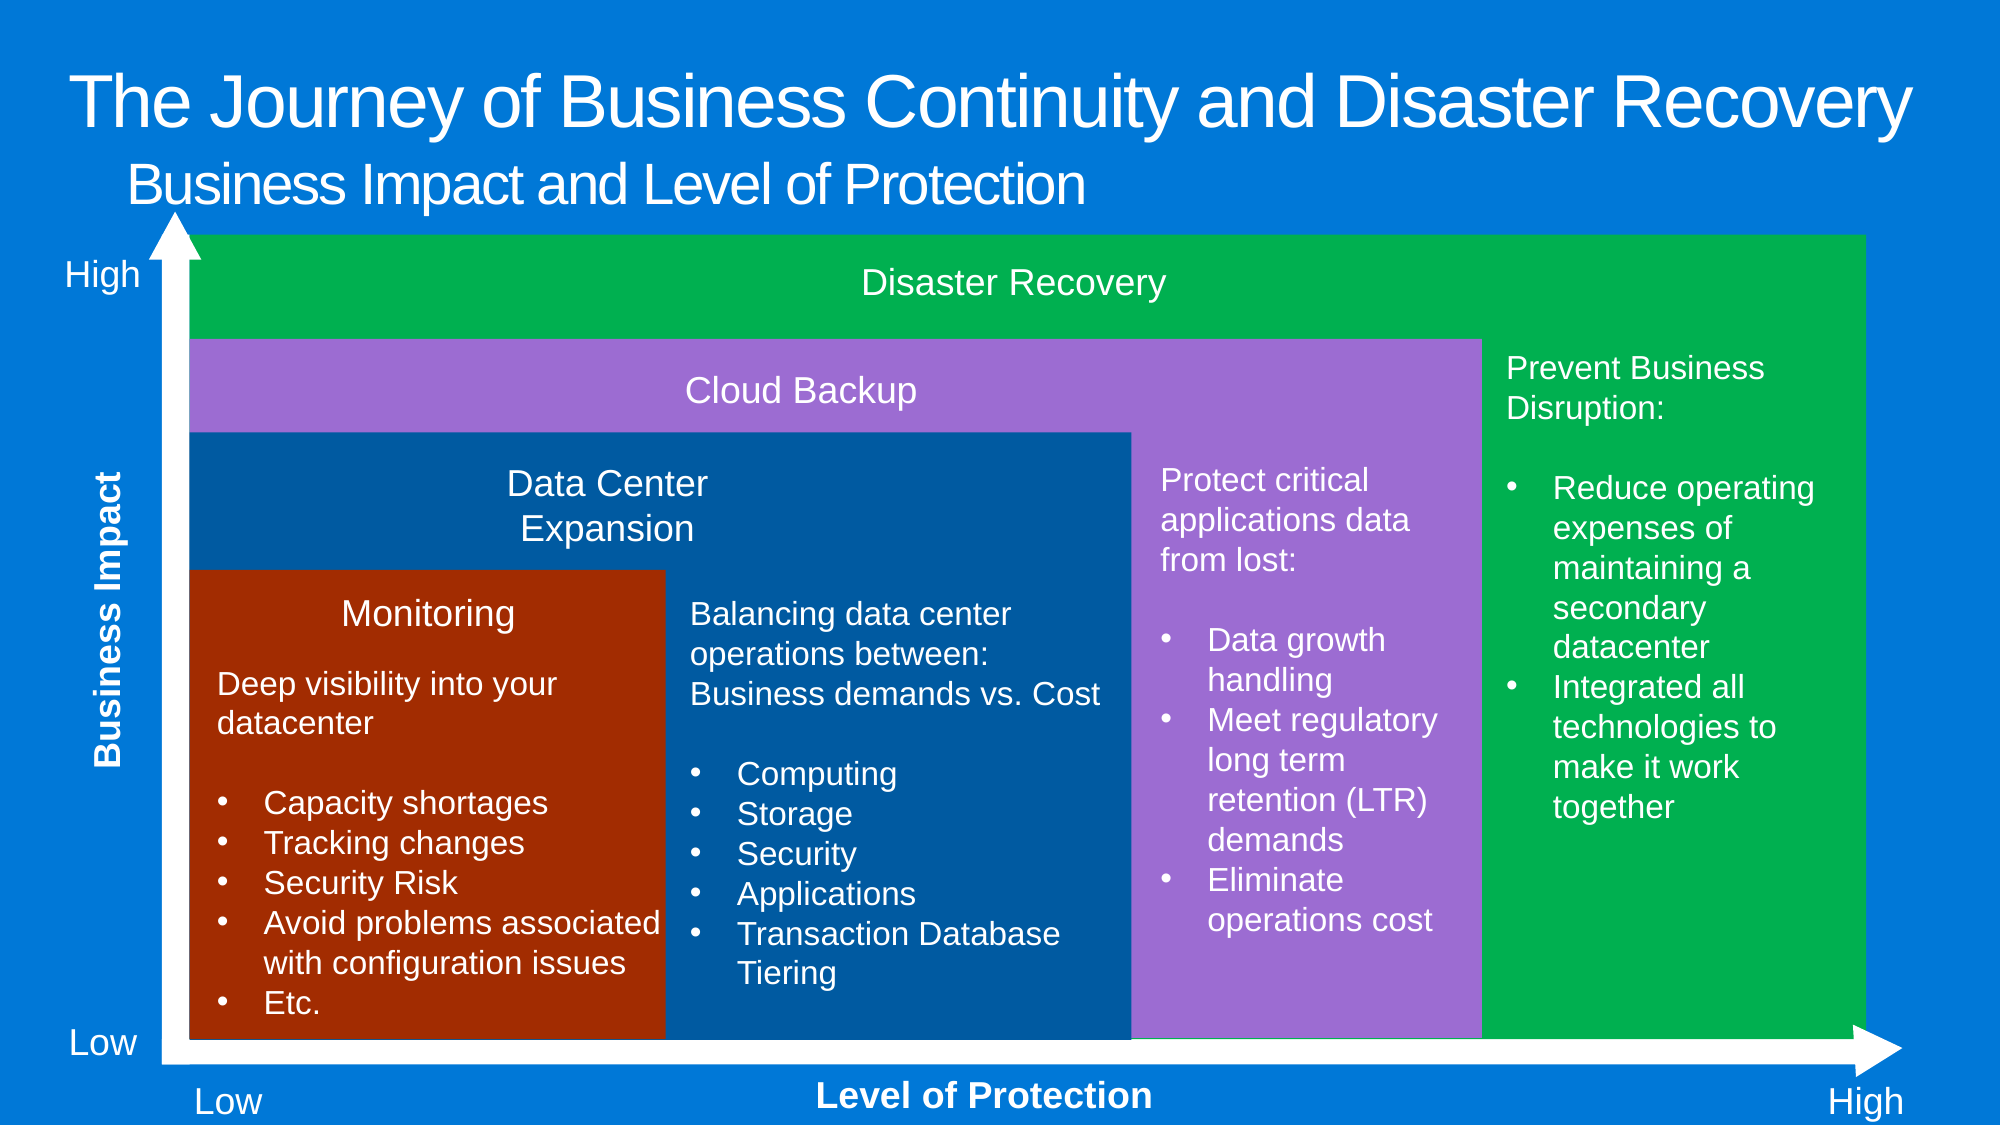

# The Journey of Business Continuity and Disaster Recovery
Business Impact and Level of Protection

High
Disaster Recovery

Prevent Business Disruption:
Reduce operating expenses of maintaining a secondary datacenter
Integrated all technologies to make it work together
Cloud Backup

Data Center
Expansion
Protect critical applications data from lost:
Data growth handling
Meet regulatory long term retention (LTR) demands
Eliminate operations cost

Monitoring
Balancing data center operations between:
Business demands vs. Cost
Computing
Storage
Security
Applications
Transaction Database
Tiering

Business Impact
Deep visibility into your datacenter
Capacity shortages
Tracking changes
Security Risk
Avoid problems associated with configuration issues
Etc.
Low

Level of Protection
Low
High